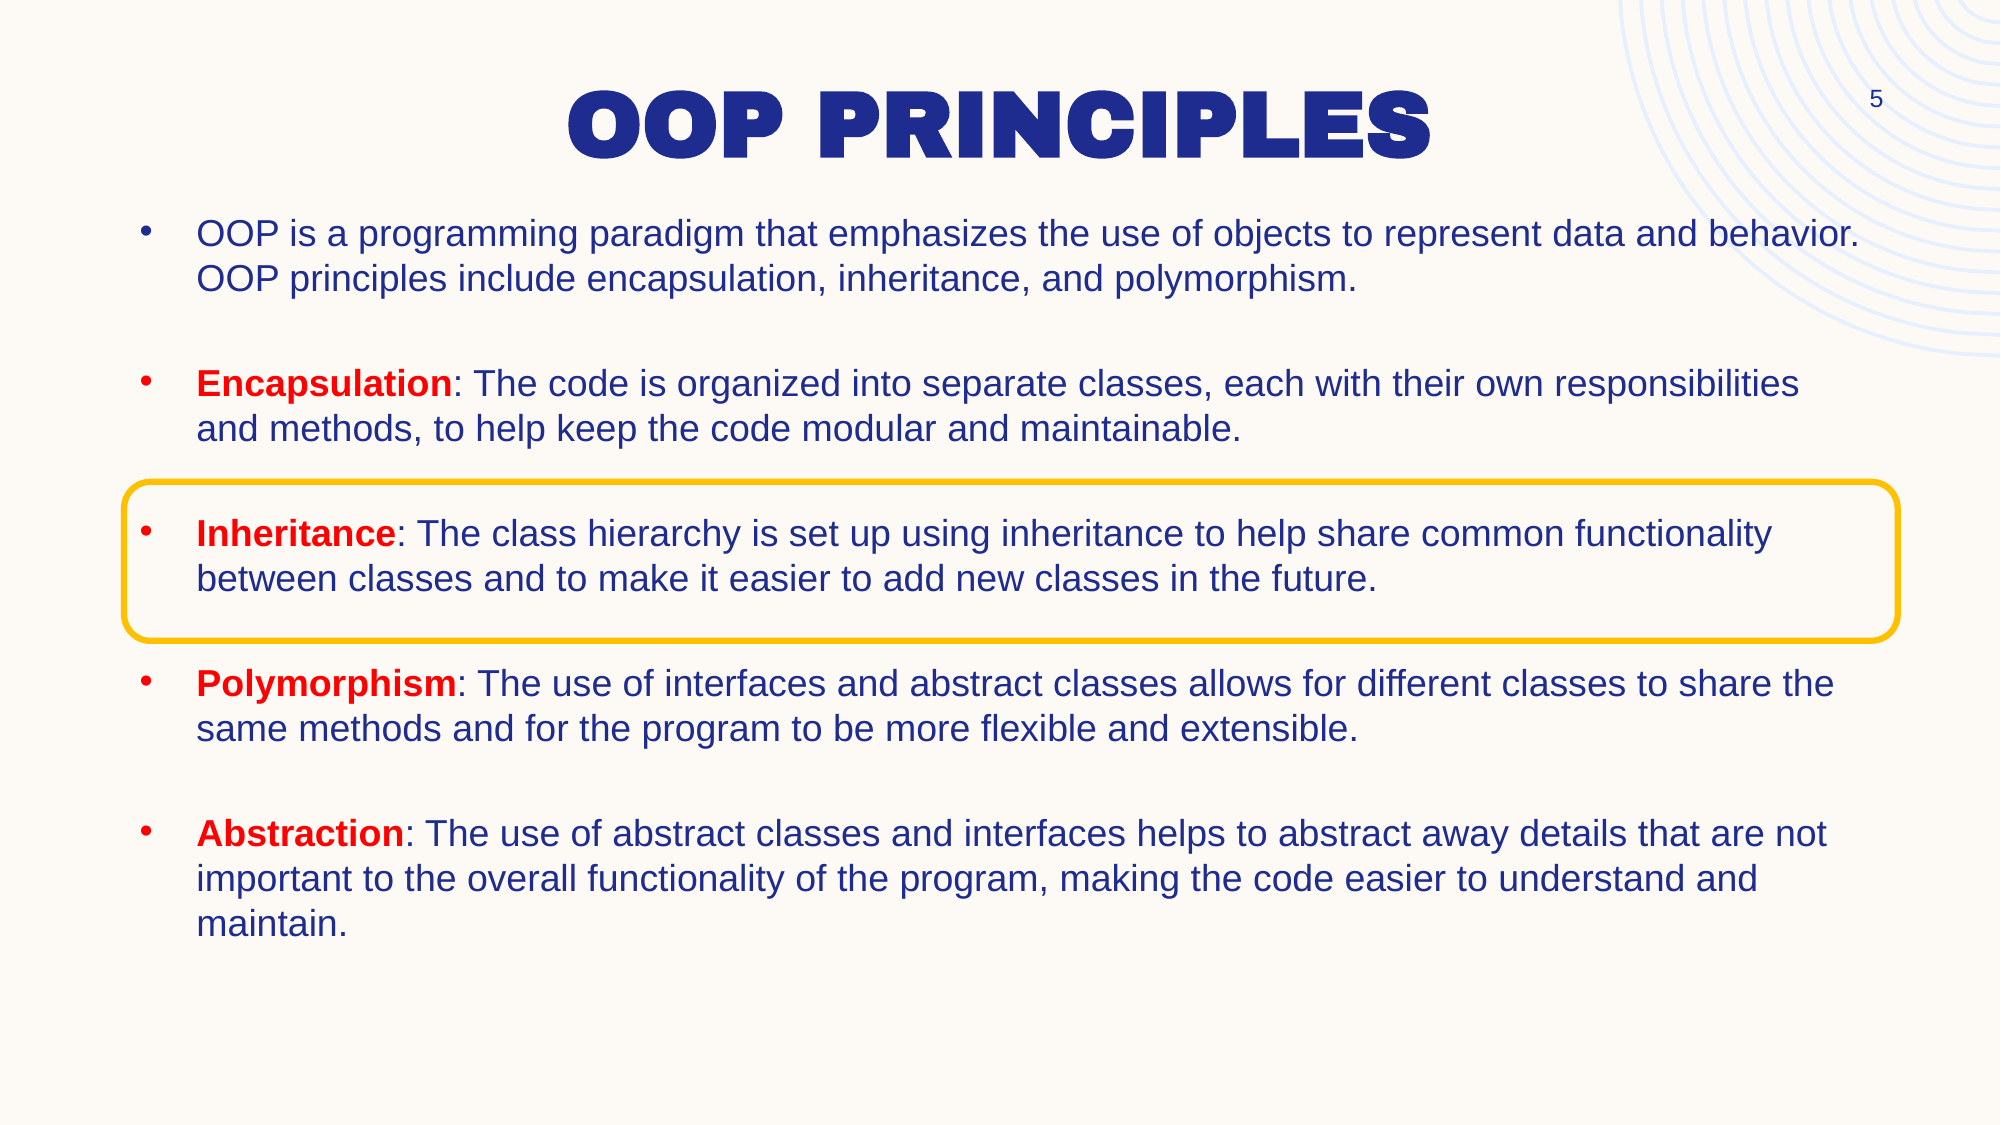

# OOP Principles
5
OOP is a programming paradigm that emphasizes the use of objects to represent data and behavior. OOP principles include encapsulation, inheritance, and polymorphism.

Encapsulation: The code is organized into separate classes, each with their own responsibilities and methods, to help keep the code modular and maintainable.

Inheritance: The class hierarchy is set up using inheritance to help share common functionality between classes and to make it easier to add new classes in the future.

Polymorphism: The use of interfaces and abstract classes allows for different classes to share the same methods and for the program to be more flexible and extensible.

Abstraction: The use of abstract classes and interfaces helps to abstract away details that are not important to the overall functionality of the program, making the code easier to understand and maintain.